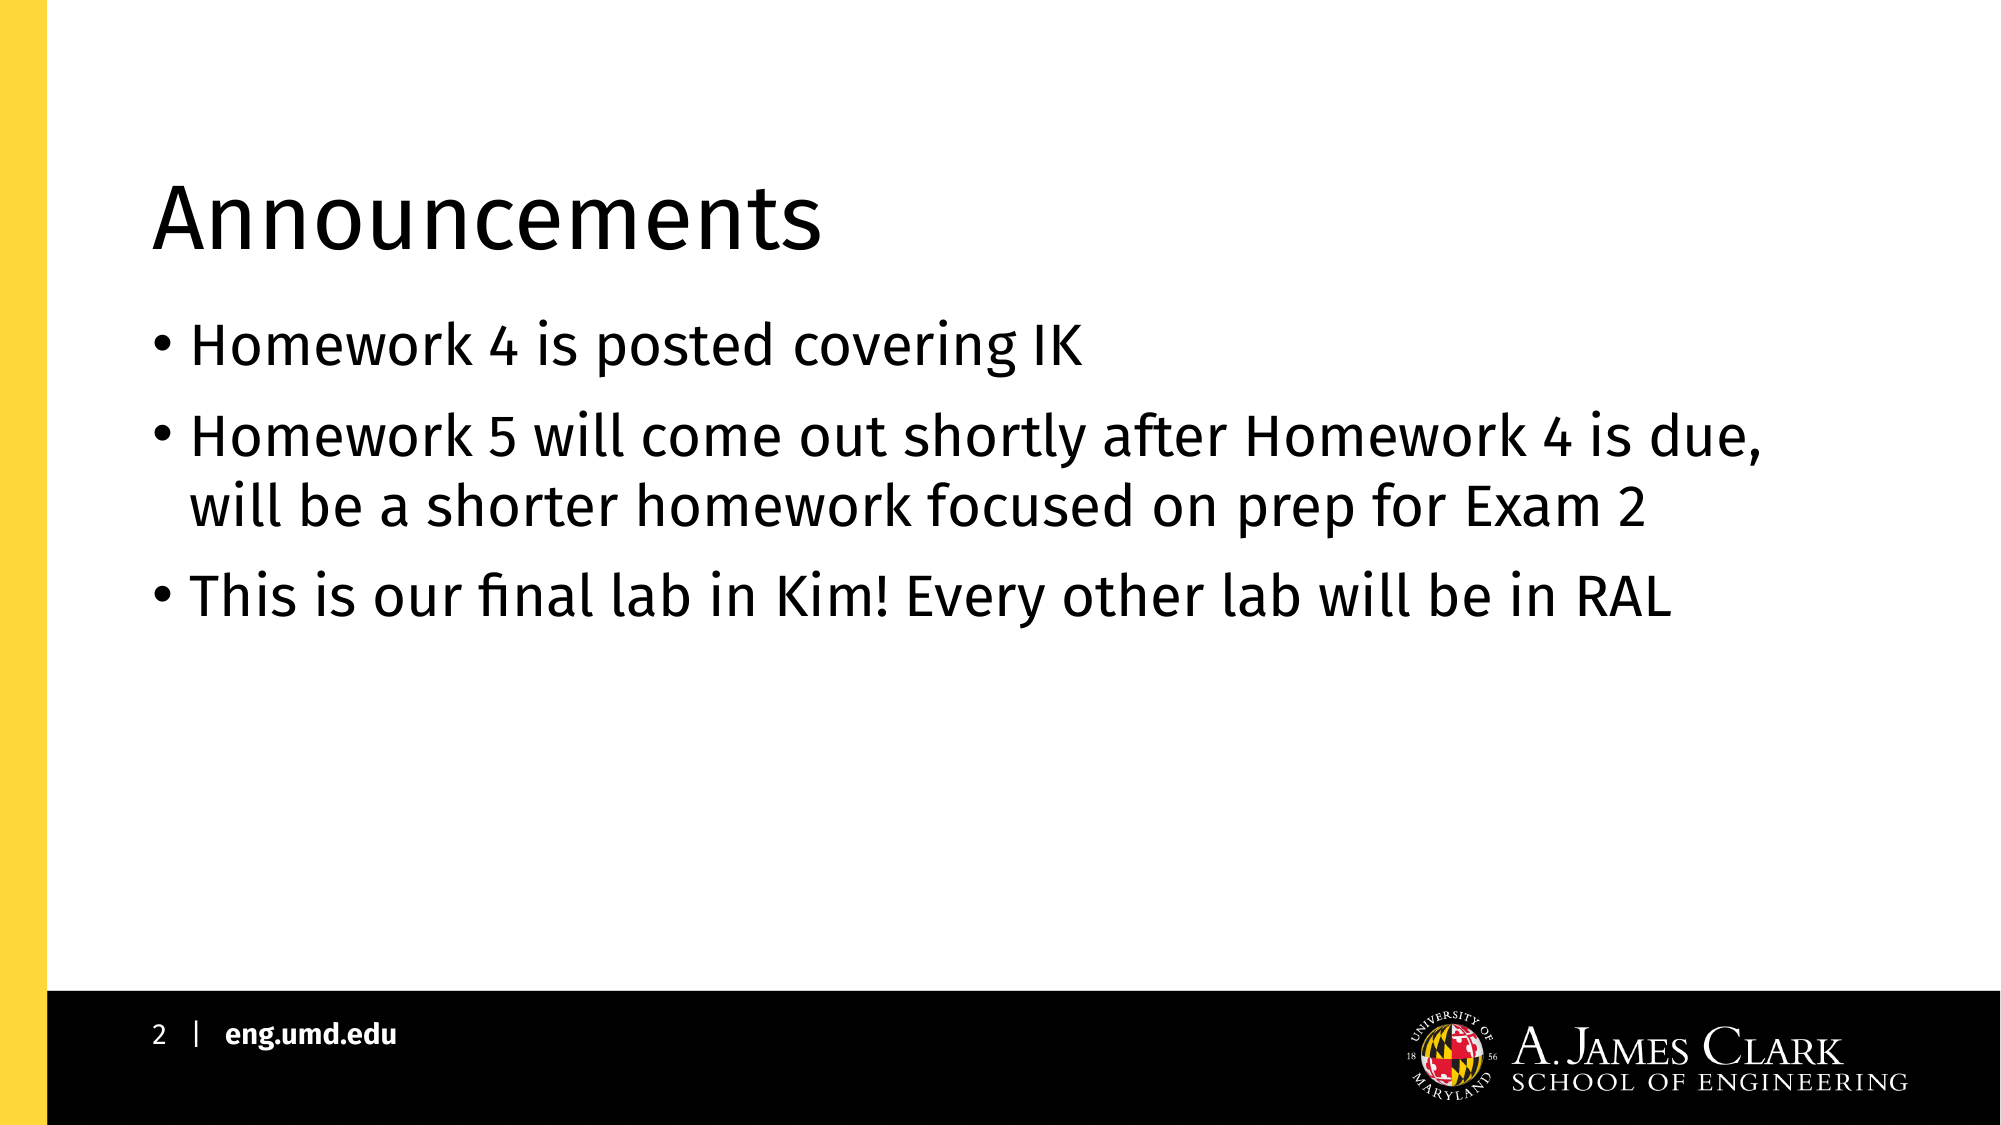

# Announcements
Homework 4 is posted covering IK
Homework 5 will come out shortly after Homework 4 is due, will be a shorter homework focused on prep for Exam 2
This is our final lab in Kim! Every other lab will be in RAL
2   |   eng.umd.edu